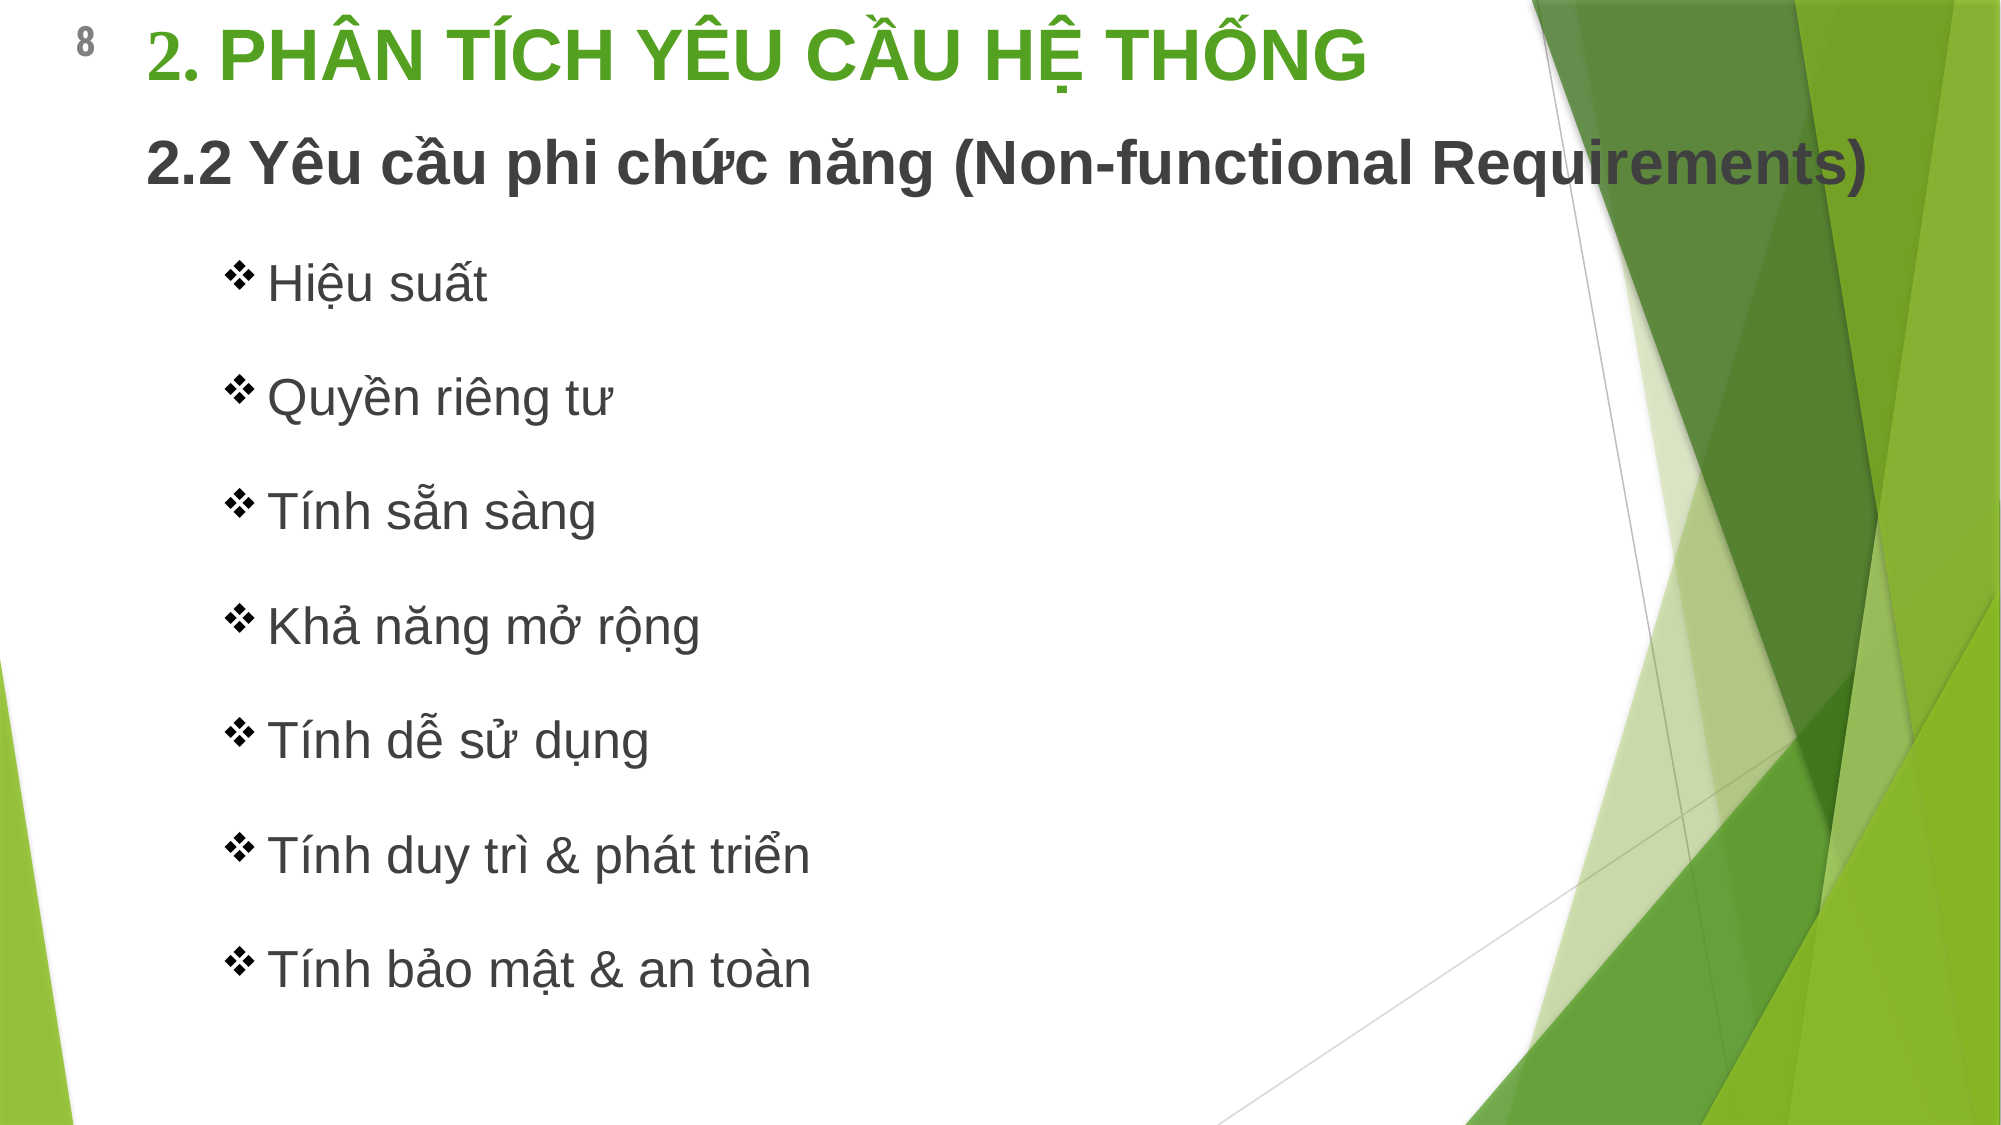

# 2. PHÂN TÍCH YÊU CẦU HỆ THỐNG
8
2.2 Yêu cầu phi chức năng (Non-functional Requirements)
Hiệu suất
Quyền riêng tư
Tính sẵn sàng
Khả năng mở rộng
Tính dễ sử dụng
Tính duy trì & phát triển
Tính bảo mật & an toàn